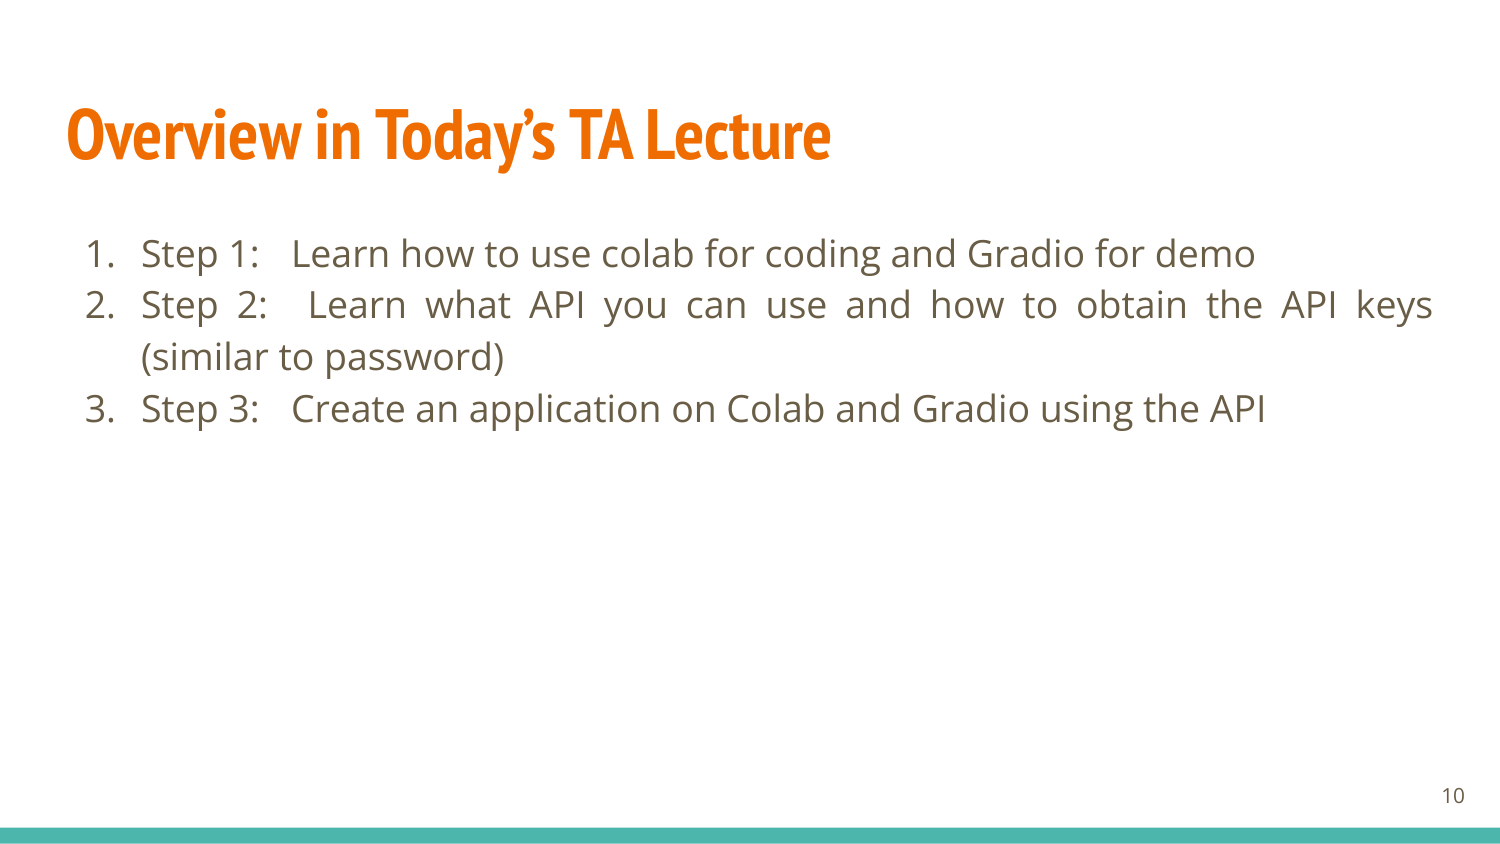

# Overview in Today’s TA Lecture
Step 1: 	Learn how to use colab for coding and Gradio for demo
Step 2: 	Learn what API you can use and how to obtain the API keys (similar to password)
Step 3:	Create an application on Colab and Gradio using the API
10